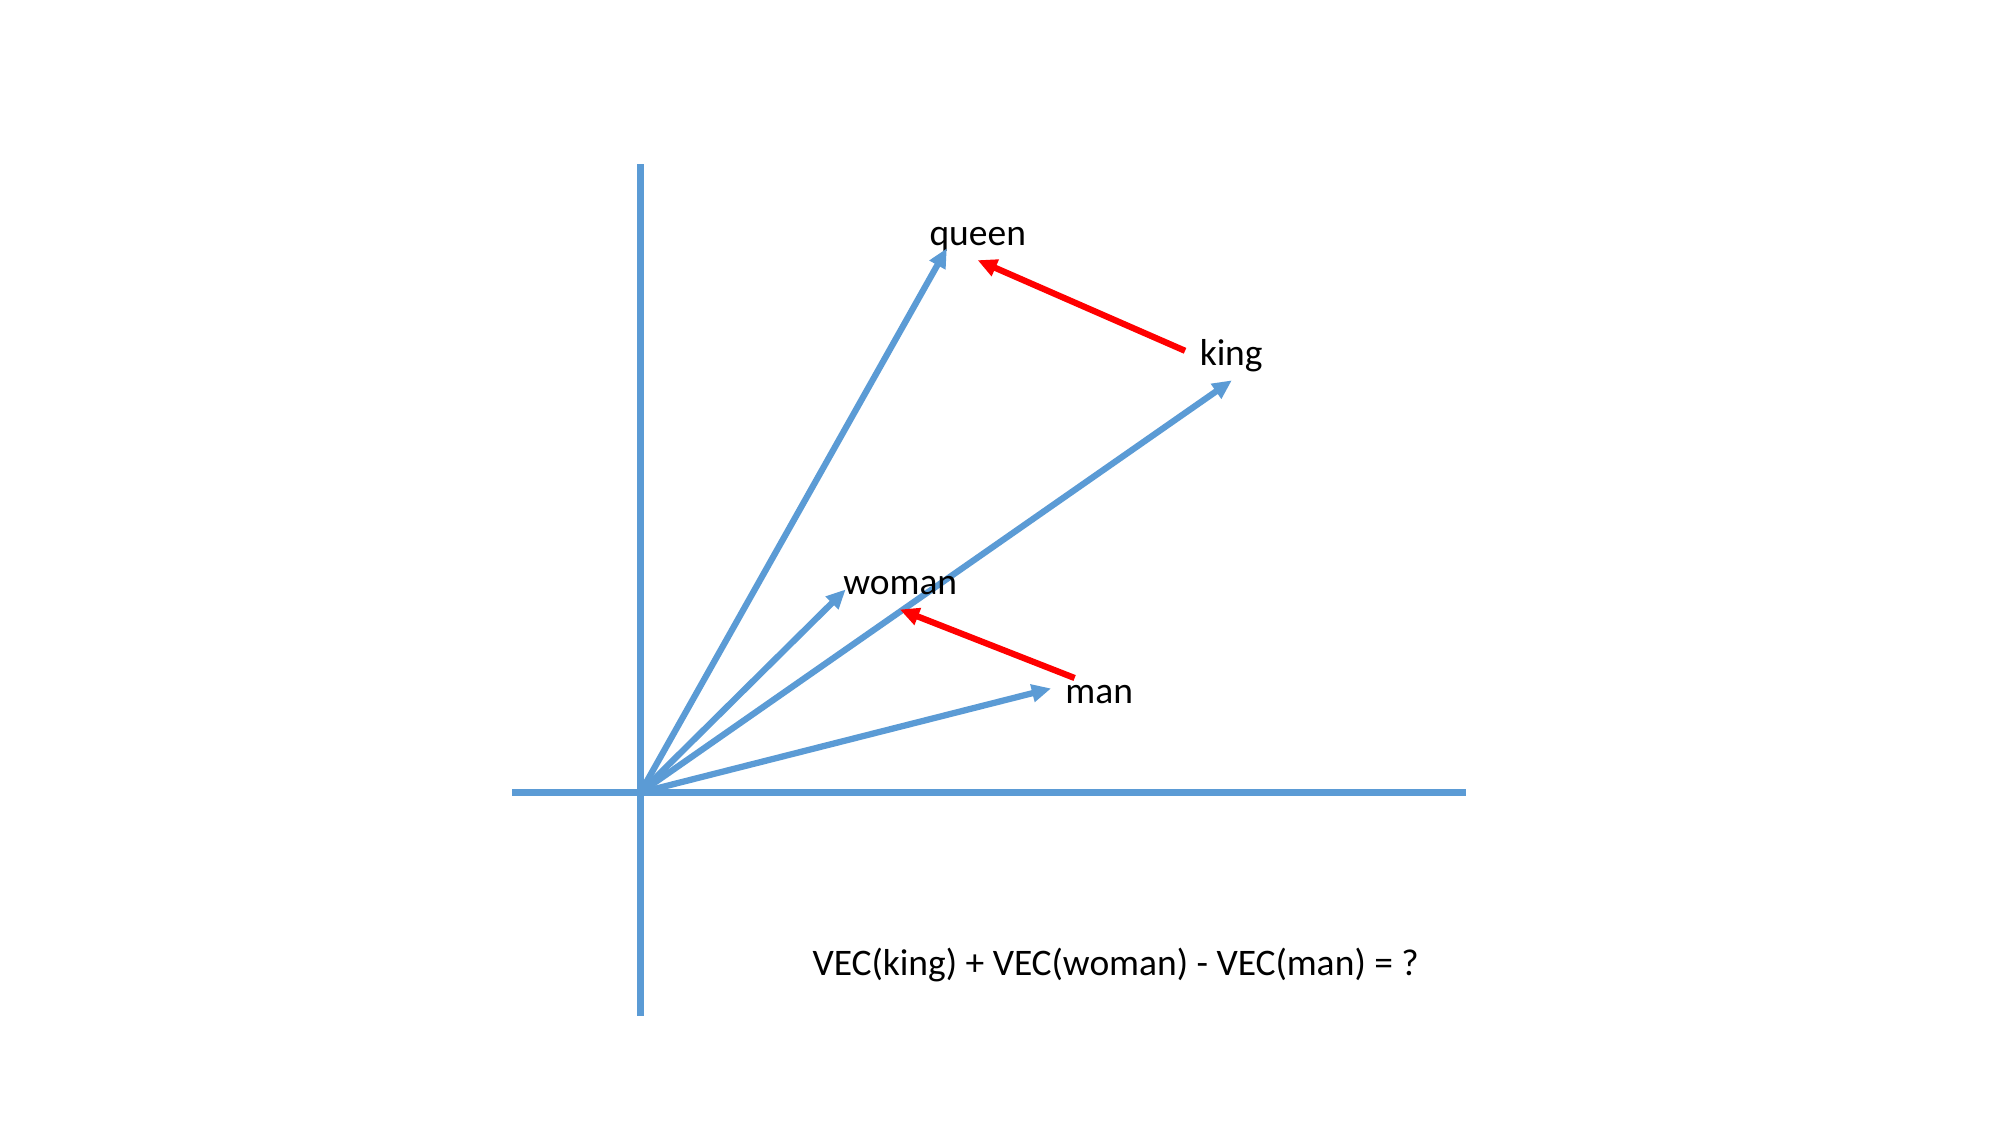

queen
king
woman
man
VEC(king) + VEC(woman) - VEC(man) = ?